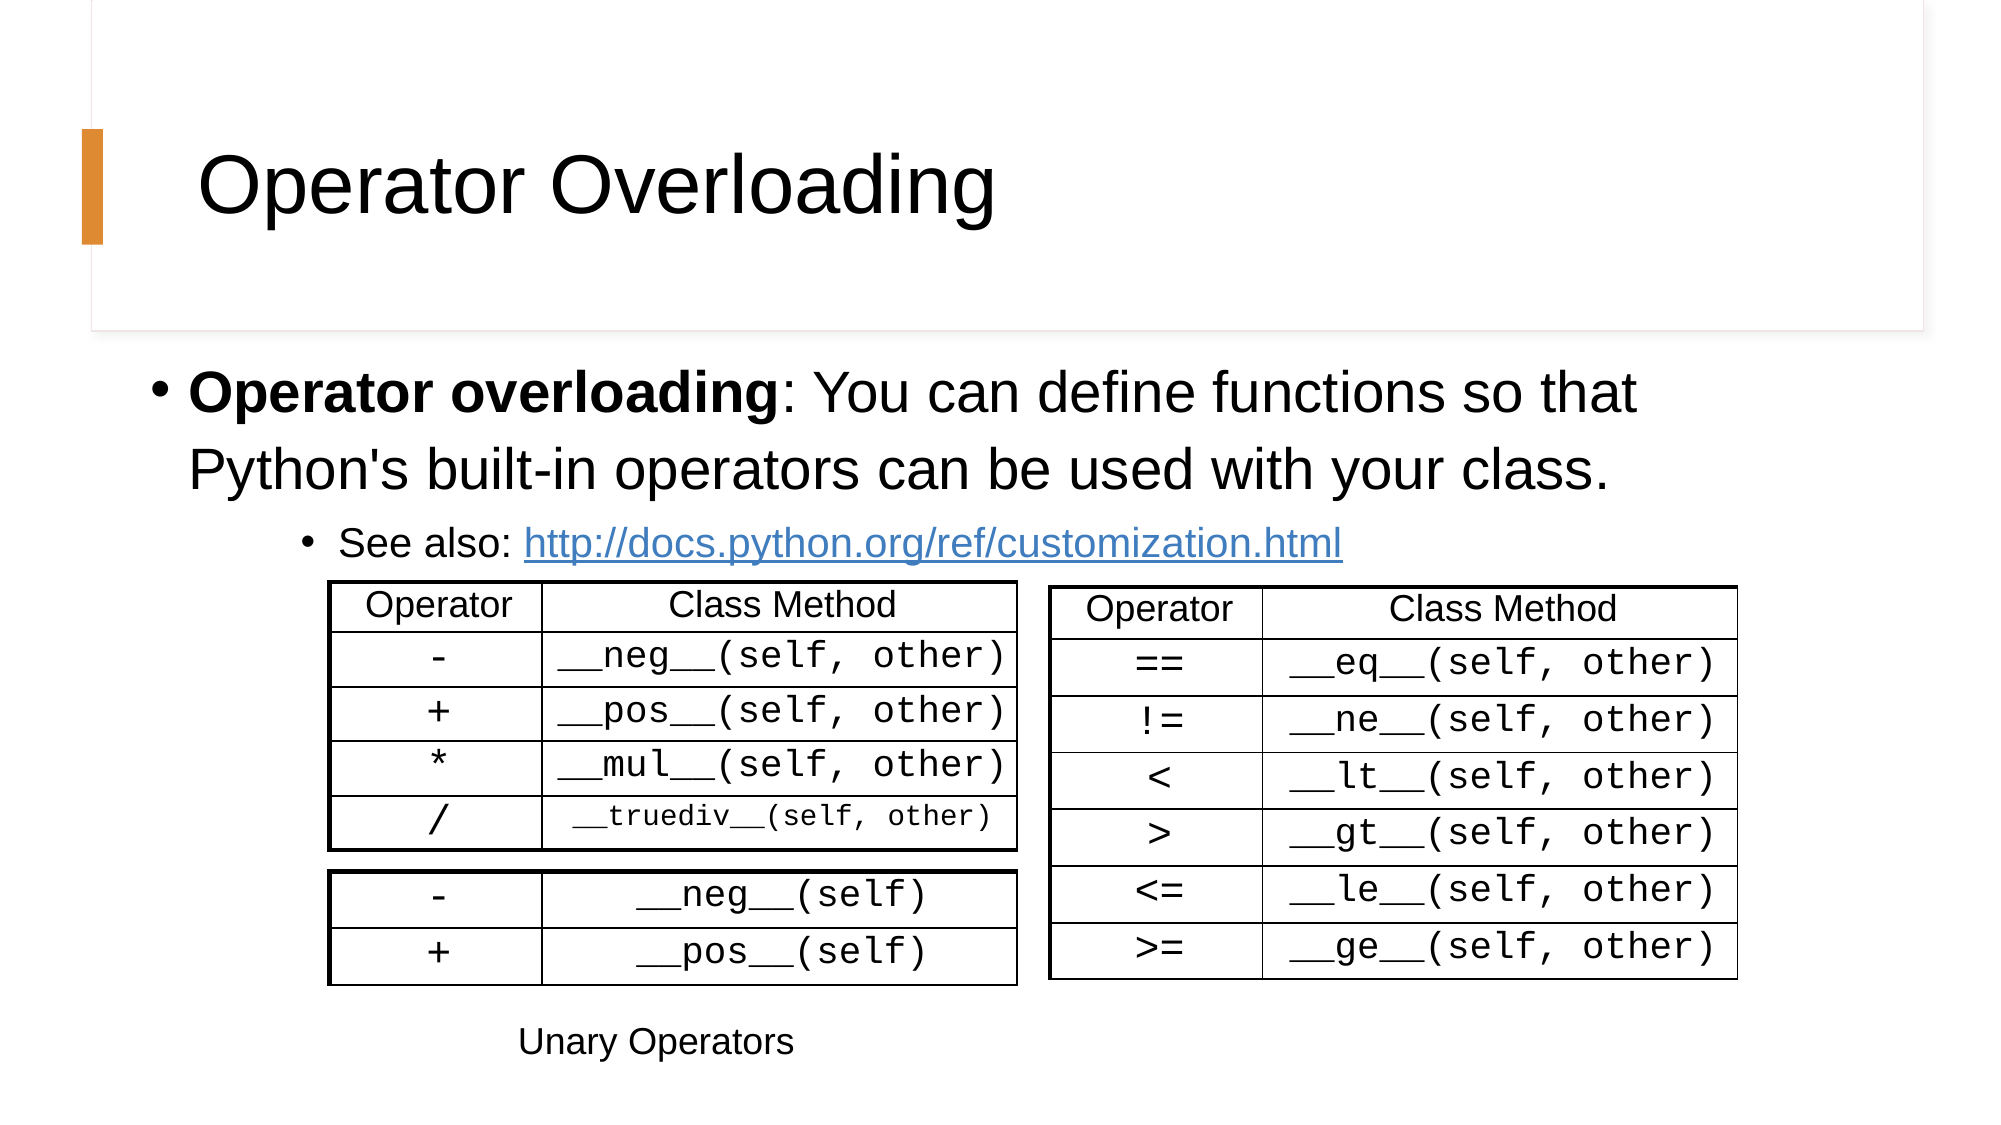

# Operator Overloading
Operator overloading: You can define functions so that Python's built-in operators can be used with your class.
See also: http://docs.python.org/ref/customization.html

| Operator | Class Method |
| --- | --- |
| - | \_\_neg\_\_(self, other) |
| + | \_\_pos\_\_(self, other) |
| \* | \_\_mul\_\_(self, other) |
| / | \_\_truediv\_\_(self, other) |
| Operator | Class Method |
| --- | --- |
| == | \_\_eq\_\_(self, other) |
| != | \_\_ne\_\_(self, other) |
| < | \_\_lt\_\_(self, other) |
| > | \_\_gt\_\_(self, other) |
| <= | \_\_le\_\_(self, other) |
| >= | \_\_ge\_\_(self, other) |
| - | \_\_neg\_\_(self) |
| --- | --- |
| + | \_\_pos\_\_(self) |
Unary Operators